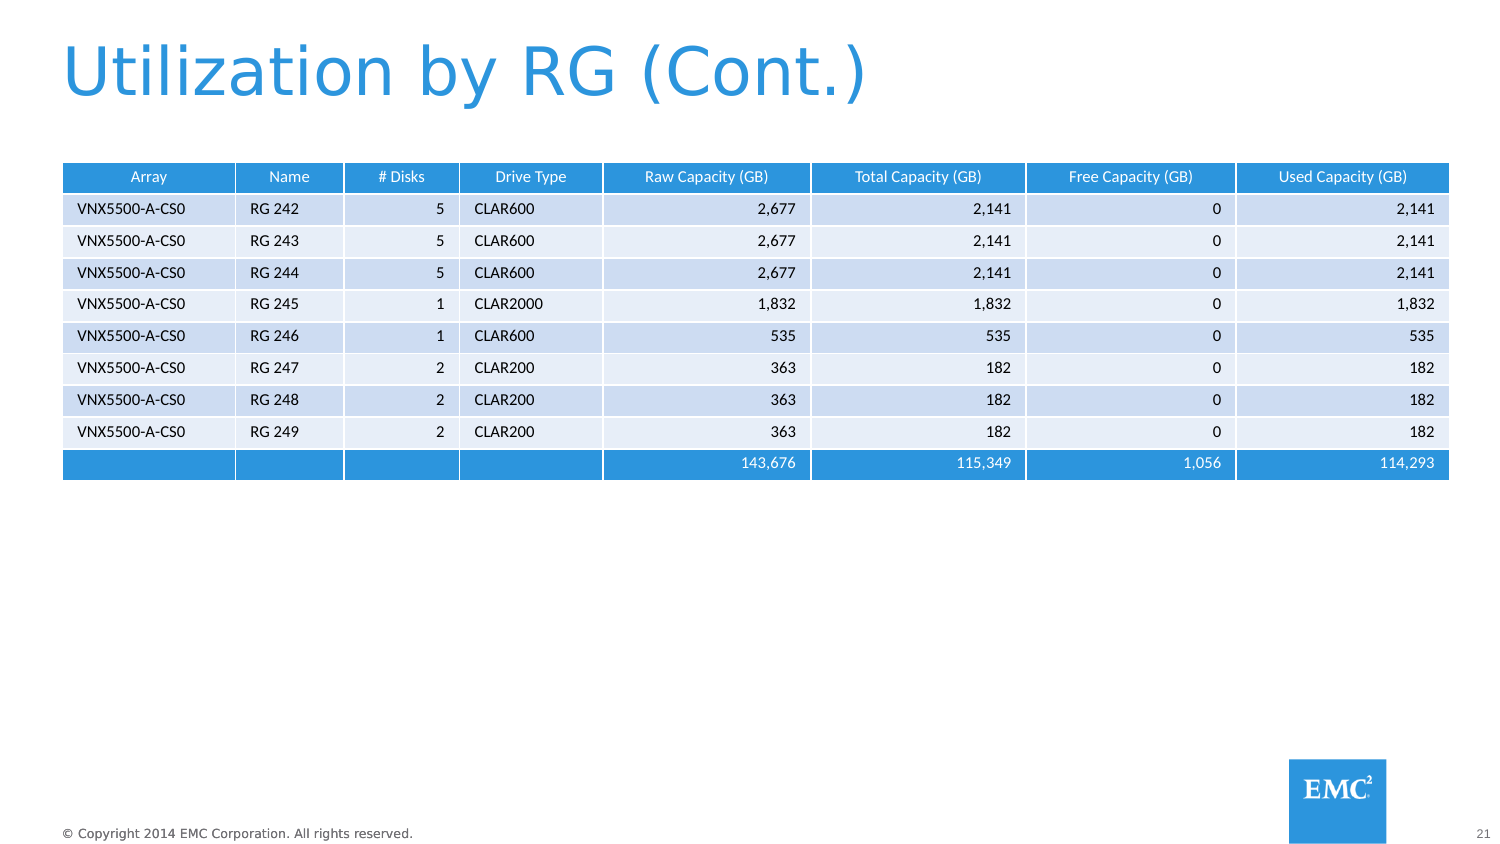

# Utilization by RG (Cont.)
| Array | Name | # Disks | Drive Type | Raw Capacity (GB) | Total Capacity (GB) | Free Capacity (GB) | Used Capacity (GB) |
| --- | --- | --- | --- | --- | --- | --- | --- |
| VNX5500-A-CS0 | RG 242 | 5 | CLAR600 | 2,677 | 2,141 | 0 | 2,141 |
| VNX5500-A-CS0 | RG 243 | 5 | CLAR600 | 2,677 | 2,141 | 0 | 2,141 |
| VNX5500-A-CS0 | RG 244 | 5 | CLAR600 | 2,677 | 2,141 | 0 | 2,141 |
| VNX5500-A-CS0 | RG 245 | 1 | CLAR2000 | 1,832 | 1,832 | 0 | 1,832 |
| VNX5500-A-CS0 | RG 246 | 1 | CLAR600 | 535 | 535 | 0 | 535 |
| VNX5500-A-CS0 | RG 247 | 2 | CLAR200 | 363 | 182 | 0 | 182 |
| VNX5500-A-CS0 | RG 248 | 2 | CLAR200 | 363 | 182 | 0 | 182 |
| VNX5500-A-CS0 | RG 249 | 2 | CLAR200 | 363 | 182 | 0 | 182 |
|  |  |  |  | 143,676 | 115,349 | 1,056 | 114,293 |